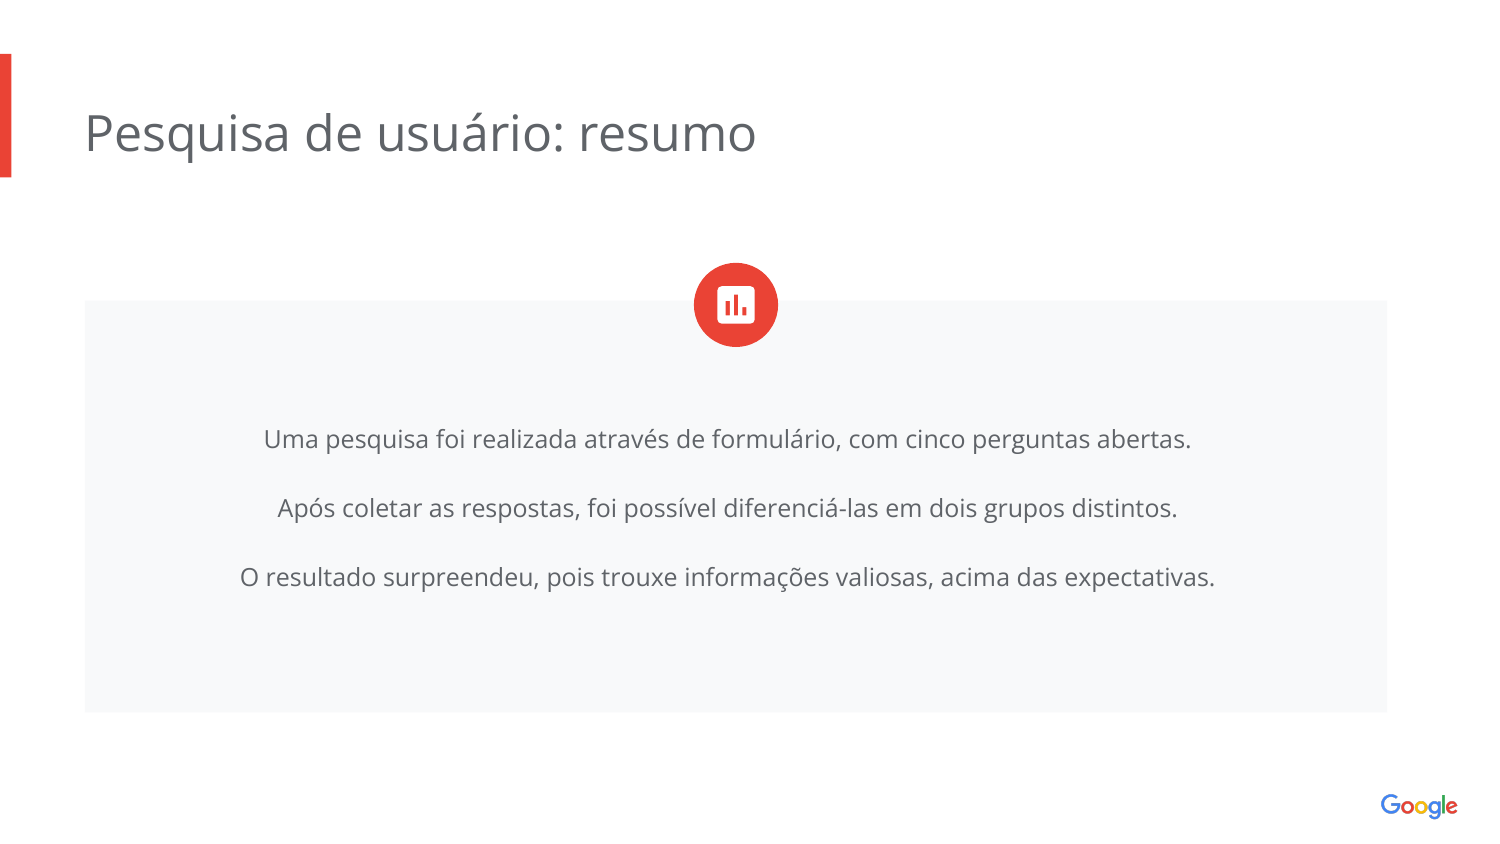

Pesquisa de usuário: resumo

Uma pesquisa foi realizada através de formulário, com cinco perguntas abertas.

Após coletar as respostas, foi possível diferenciá-las em dois grupos distintos.

O resultado surpreendeu, pois trouxe informações valiosas, acima das expectativas.